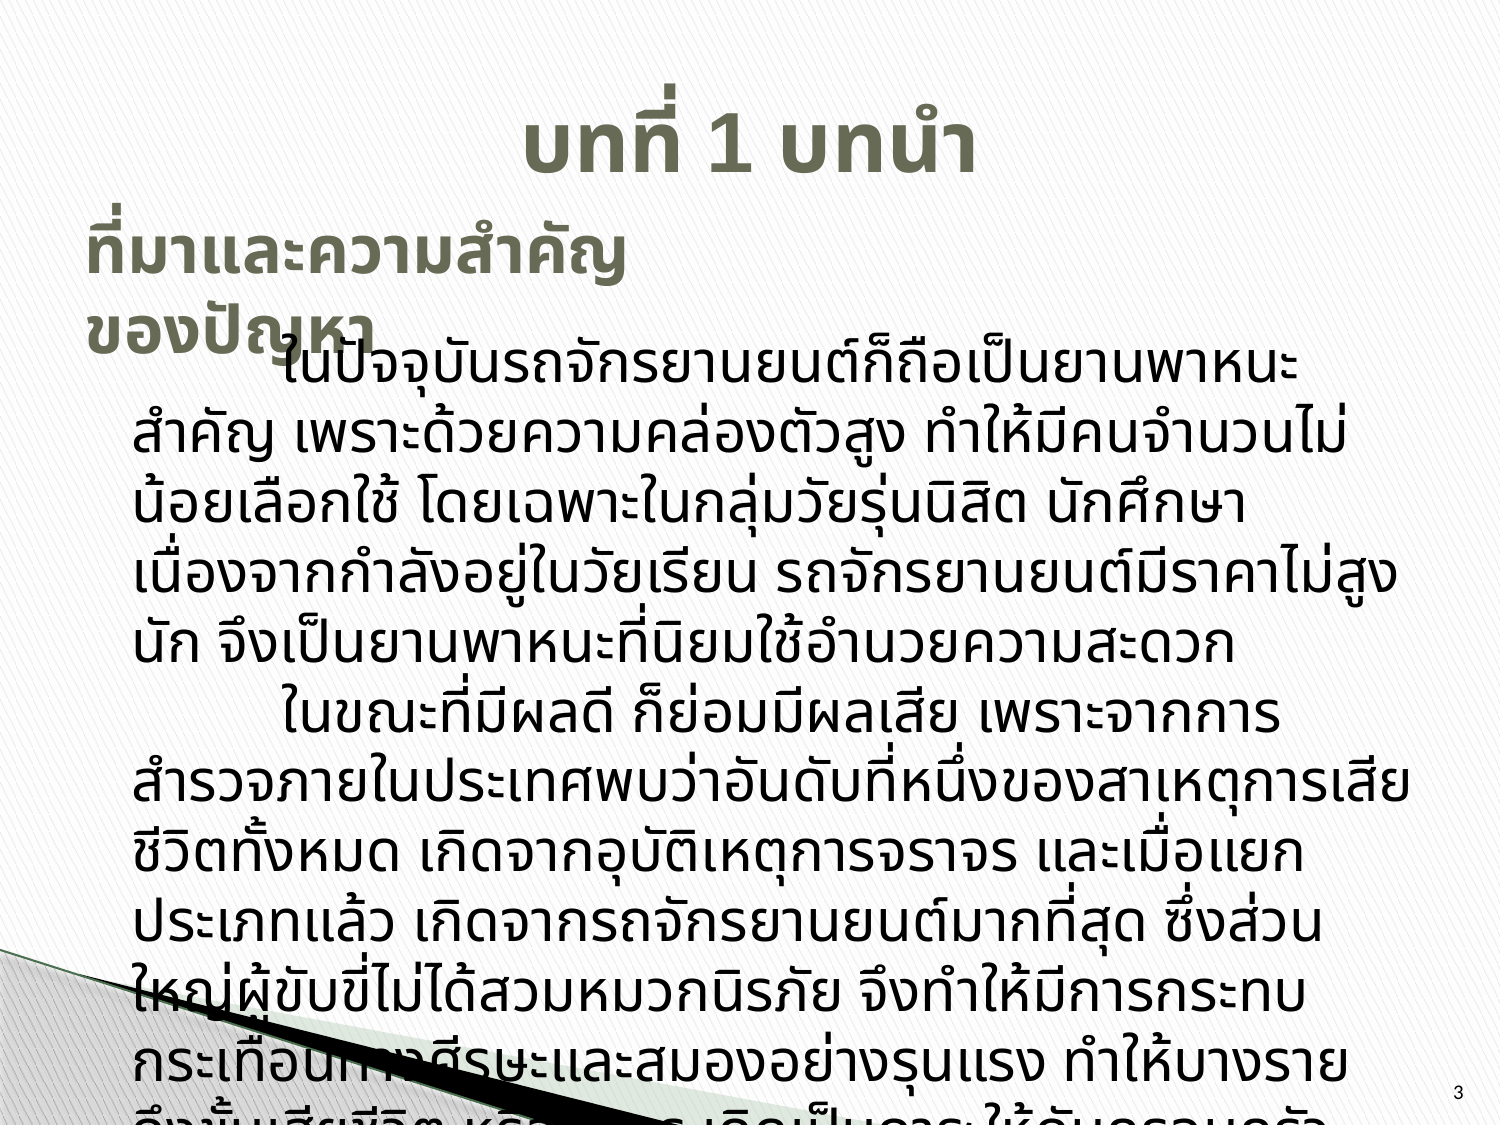

# บทที่ 1 บทนำ
ที่มาและความสำคัญของปัญหา
	ในปัจจุบันรถจักรยานยนต์ก็ถือเป็นยานพาหนะสำคัญ เพราะด้วยความคล่องตัวสูง ทำให้มีคนจำนวนไม่น้อยเลือกใช้ โดยเฉพาะในกลุ่มวัยรุ่นนิสิต นักศึกษา เนื่องจากกำลังอยู่ในวัยเรียน รถจักรยานยนต์มีราคาไม่สูงนัก จึงเป็นยานพาหนะที่นิยมใช้อำนวยความสะดวก
	ในขณะที่มีผลดี ก็ย่อมมีผลเสีย เพราะจากการสำรวจภายในประเทศพบว่าอันดับที่หนึ่งของสาเหตุการเสียชีวิตทั้งหมด เกิดจากอุบัติเหตุการจราจร และเมื่อแยกประเภทแล้ว เกิดจากรถจักรยานยนต์มากที่สุด ซึ่งส่วนใหญ่ผู้ขับขี่ไม่ได้สวมหมวกนิรภัย จึงทำให้มีการกระทบกระเทือนทางศีรษะและสมองอย่างรุนแรง ทำให้บางรายถึงขั้นเสียชีวิต หรือพิการ เกิดเป็นภาระให้กับครอบครัว
3